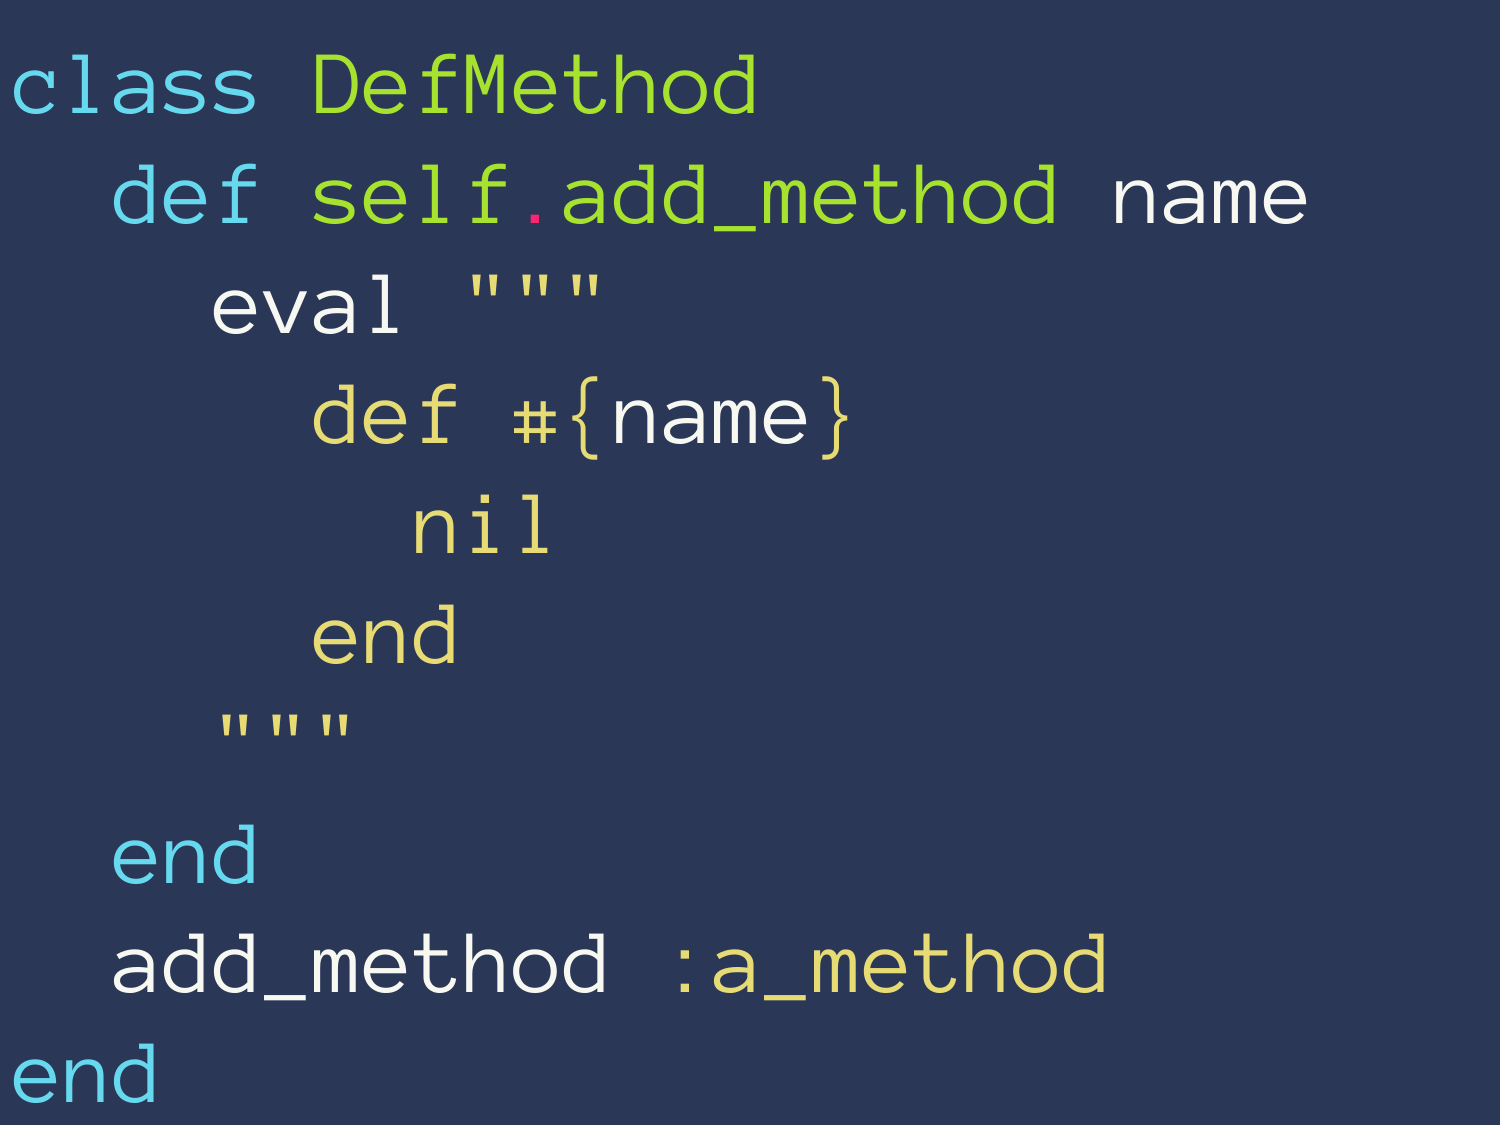

class DefMethod
  def self.add_method name
    eval """
      def #{name}
        nil
      end
    """
  end
  add_method :a_method
end